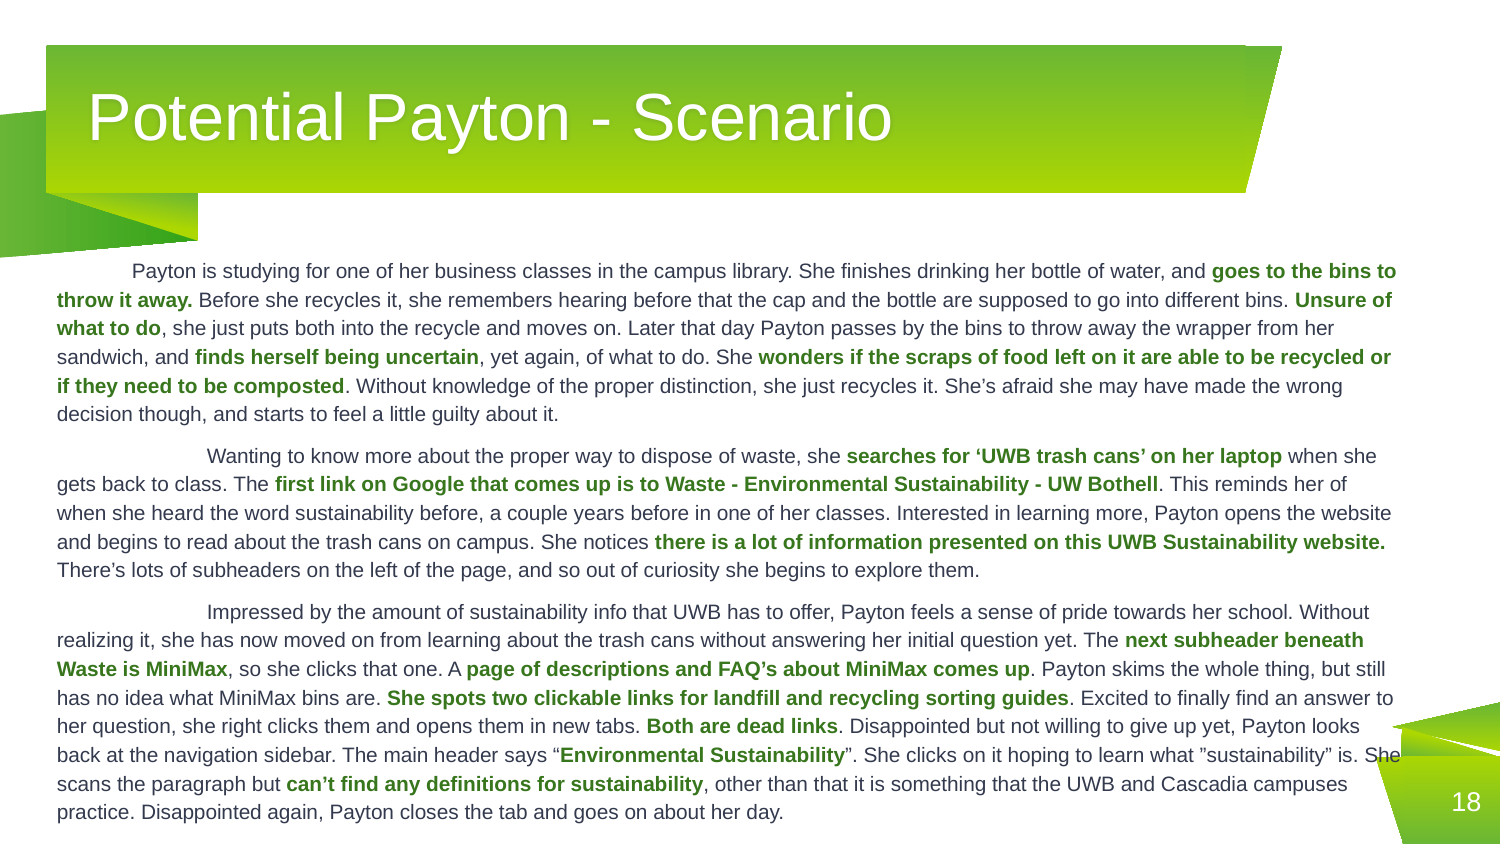

# Potential Payton - Scenario
Payton is studying for one of her business classes in the campus library. She finishes drinking her bottle of water, and goes to the bins to throw it away. Before she recycles it, she remembers hearing before that the cap and the bottle are supposed to go into different bins. Unsure of what to do, she just puts both into the recycle and moves on. Later that day Payton passes by the bins to throw away the wrapper from her sandwich, and finds herself being uncertain, yet again, of what to do. She wonders if the scraps of food left on it are able to be recycled or if they need to be composted. Without knowledge of the proper distinction, she just recycles it. She’s afraid she may have made the wrong decision though, and starts to feel a little guilty about it.
	Wanting to know more about the proper way to dispose of waste, she searches for ‘UWB trash cans’ on her laptop when she gets back to class. The first link on Google that comes up is to Waste - Environmental Sustainability - UW Bothell. This reminds her of when she heard the word sustainability before, a couple years before in one of her classes. Interested in learning more, Payton opens the website and begins to read about the trash cans on campus. She notices there is a lot of information presented on this UWB Sustainability website. There’s lots of subheaders on the left of the page, and so out of curiosity she begins to explore them.
	Impressed by the amount of sustainability info that UWB has to offer, Payton feels a sense of pride towards her school. Without realizing it, she has now moved on from learning about the trash cans without answering her initial question yet. The next subheader beneath Waste is MiniMax, so she clicks that one. A page of descriptions and FAQ’s about MiniMax comes up. Payton skims the whole thing, but still has no idea what MiniMax bins are. She spots two clickable links for landfill and recycling sorting guides. Excited to finally find an answer to her question, she right clicks them and opens them in new tabs. Both are dead links. Disappointed but not willing to give up yet, Payton looks back at the navigation sidebar. The main header says “Environmental Sustainability”. She clicks on it hoping to learn what ”sustainability” is. She scans the paragraph but can’t find any definitions for sustainability, other than that it is something that the UWB and Cascadia campuses practice. Disappointed again, Payton closes the tab and goes on about her day.
18